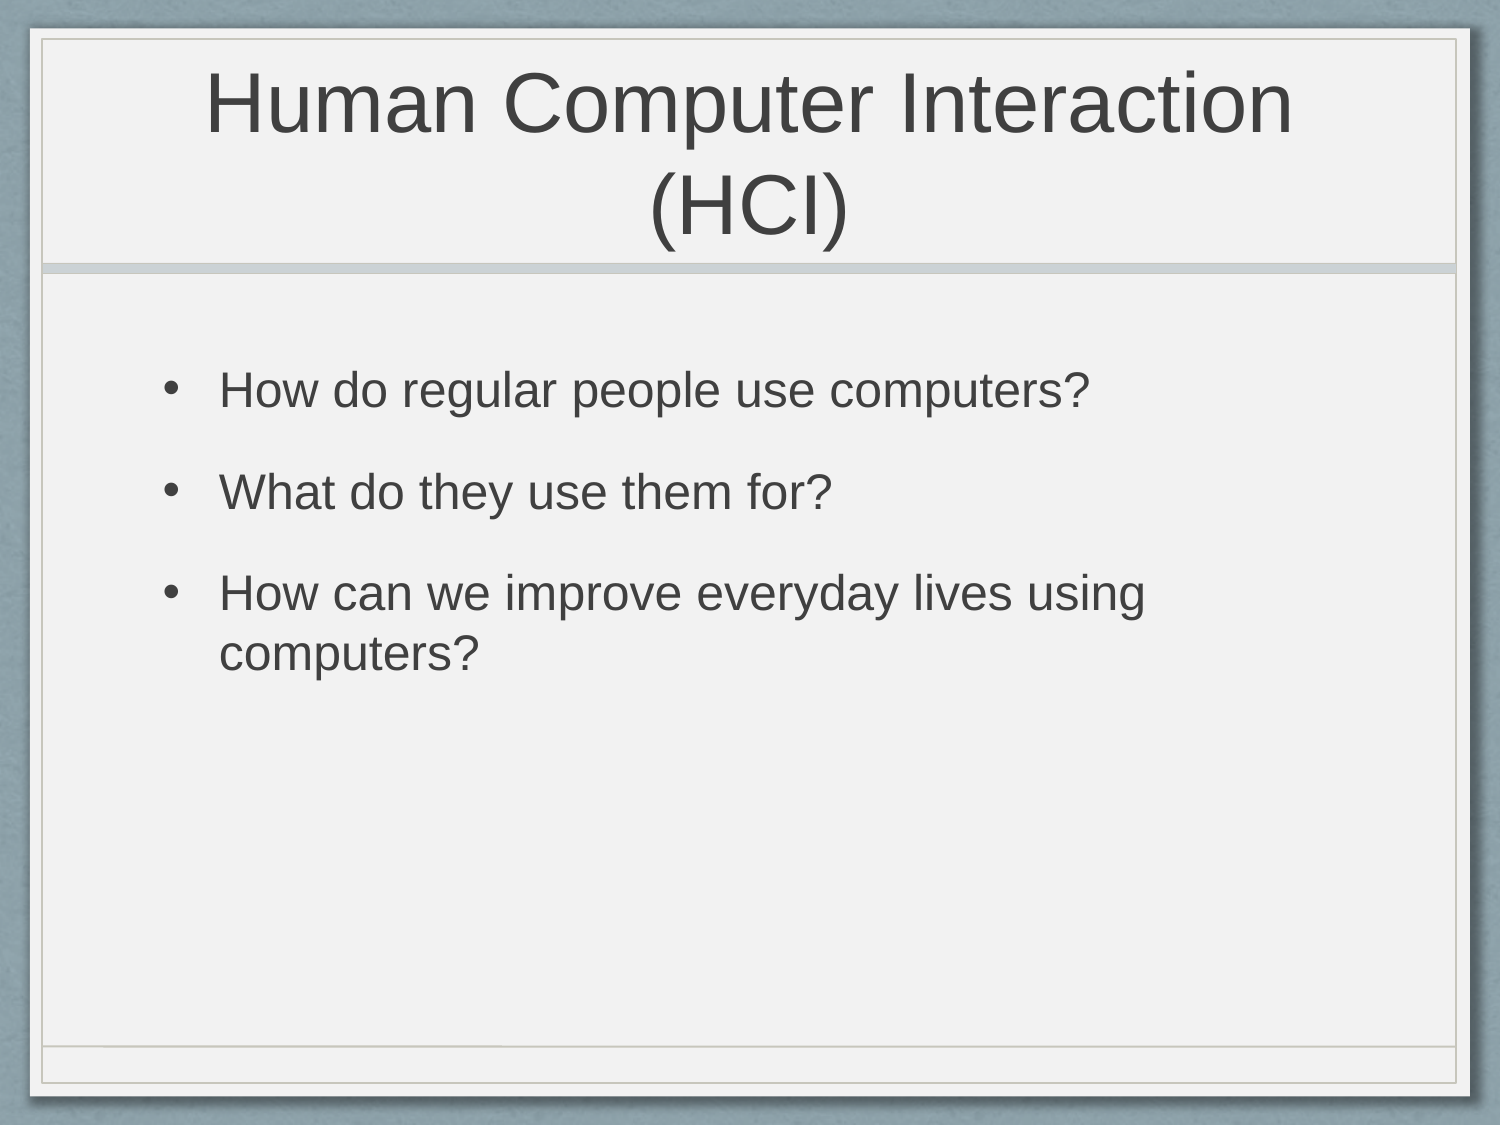

# Human Computer Interaction (HCI)
How do regular people use computers?
What do they use them for?
How can we improve everyday lives using computers?